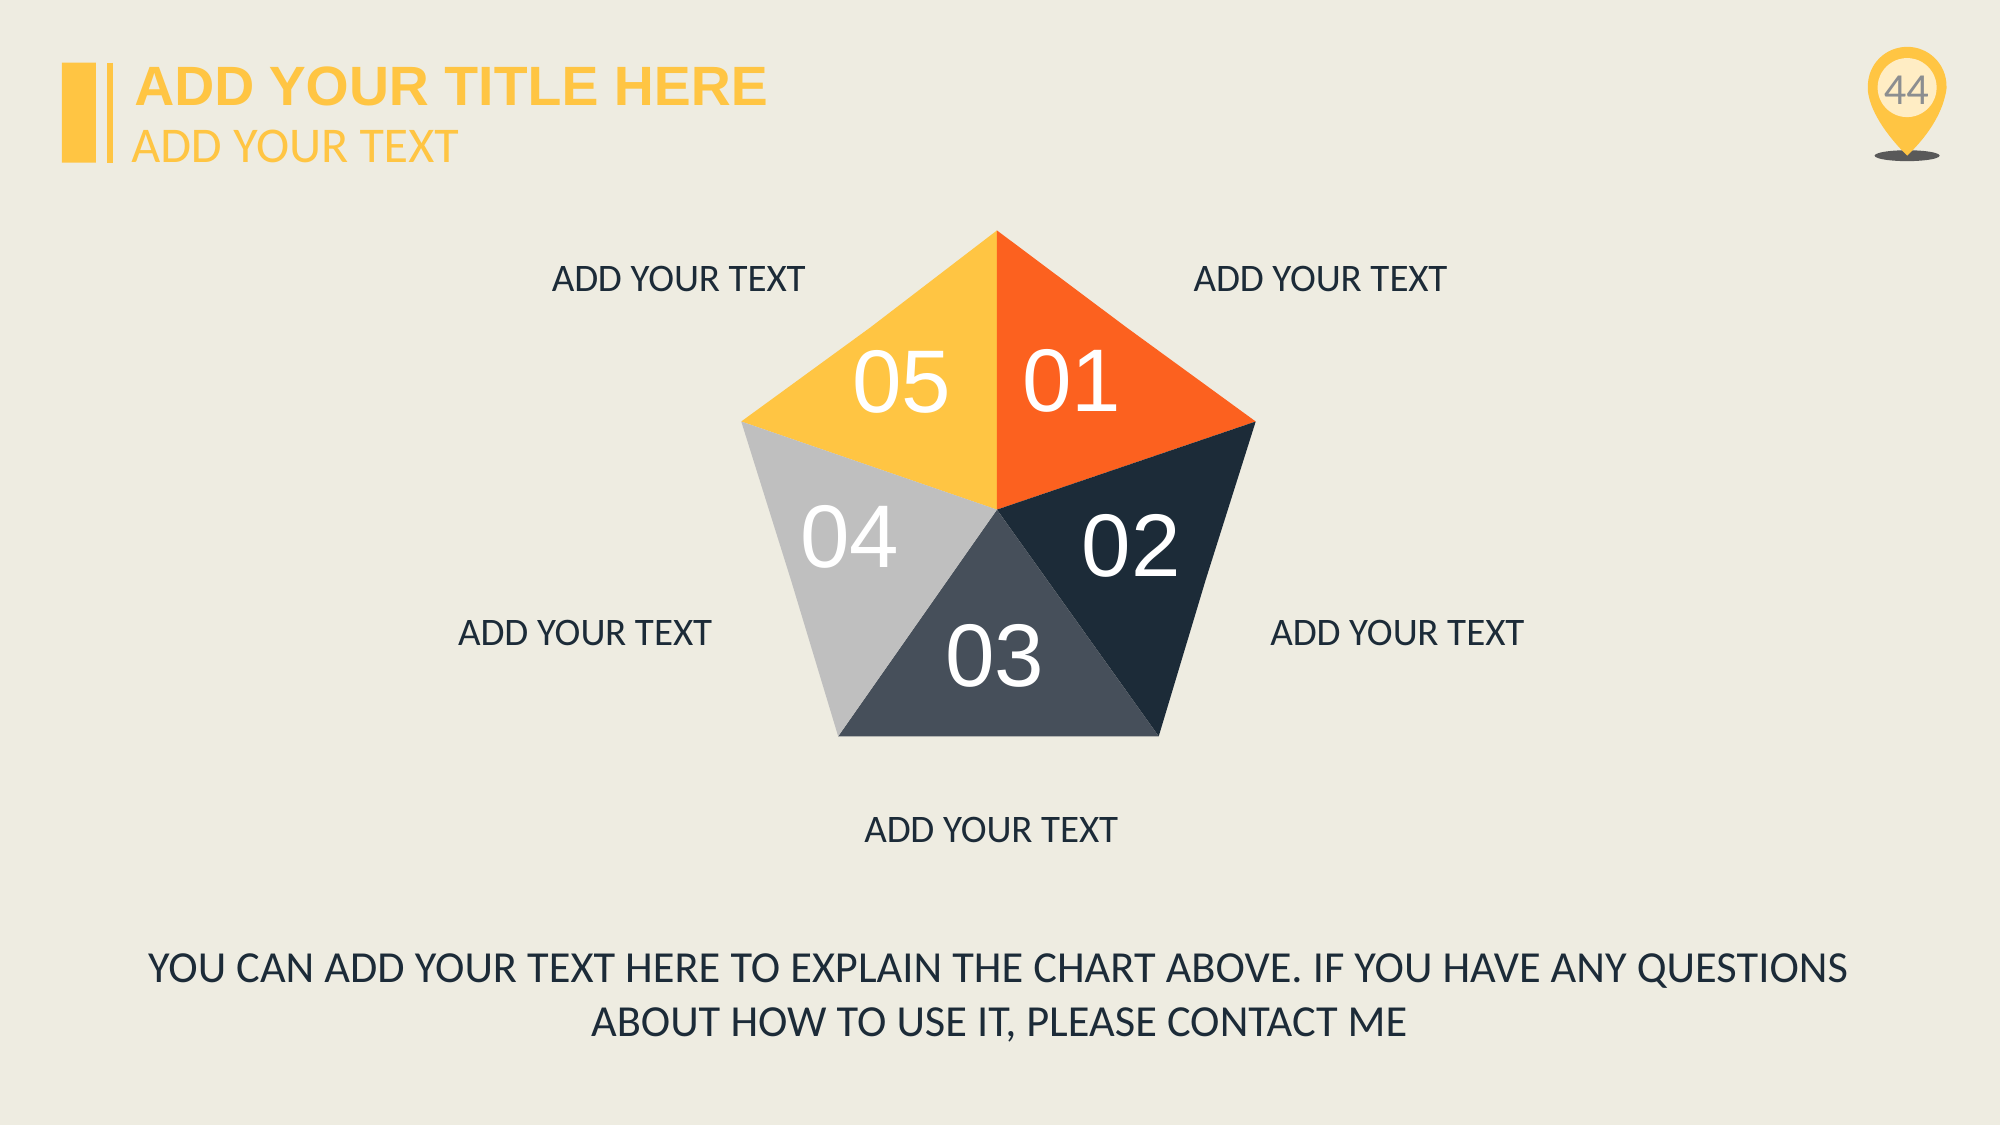

ADD YOUR TITLE HERE
44

ADD YOUR TEXT

ADD YOUR TEXT
ADD YOUR TEXT
01
05
04
02
03
ADD YOUR TEXT
ADD YOUR TEXT
ADD YOUR TEXT
YOU CAN ADD YOUR TEXT HERE TO EXPLAIN THE CHART ABOVE. IF YOU HAVE ANY QUESTIONS ABOUT HOW TO USE IT, PLEASE CONTACT ME